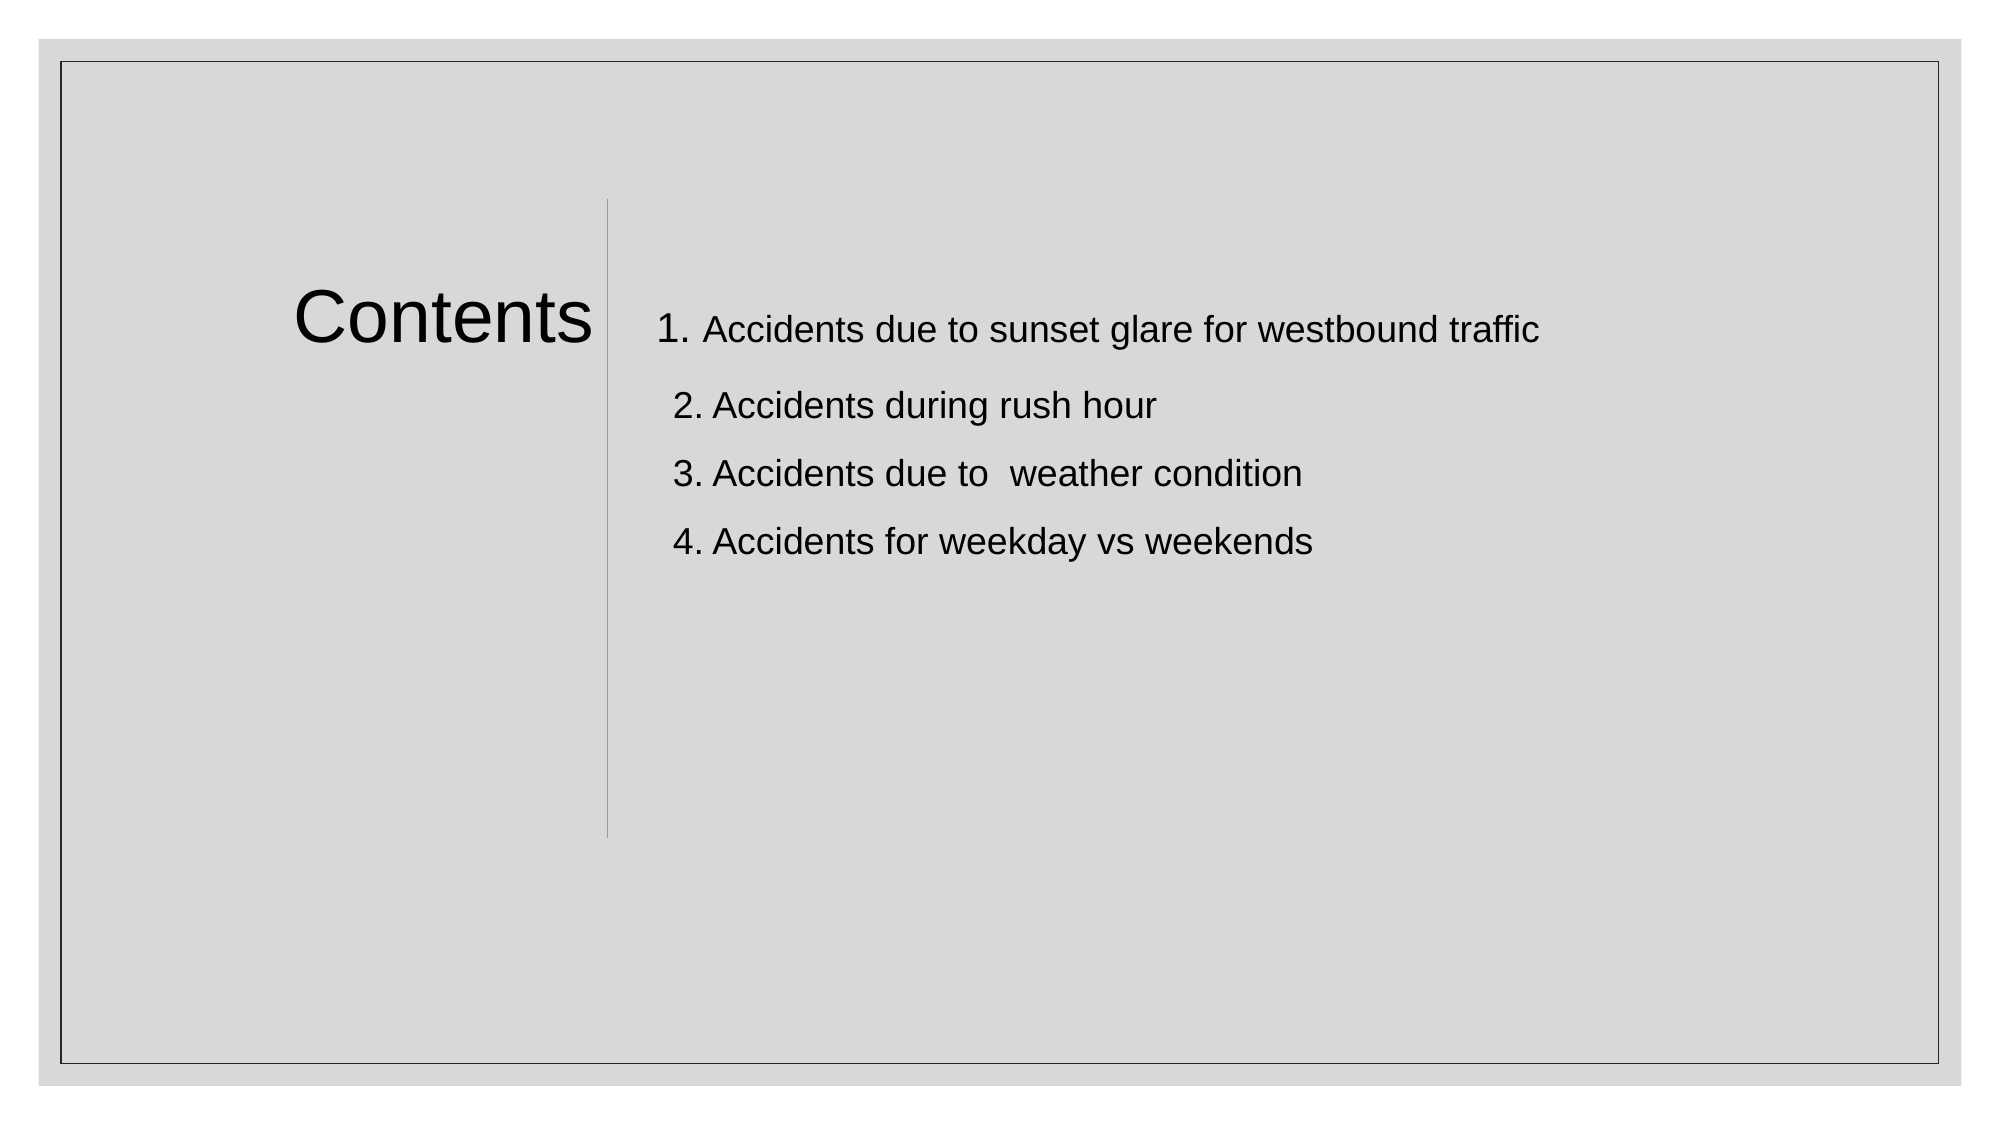

Contents   1. Accidents due to sunset glare for westbound traffic
                                              2. Accidents during rush hour
                                              3. Accidents due to  weather condition
                                              4. Accidents for weekday vs weekends